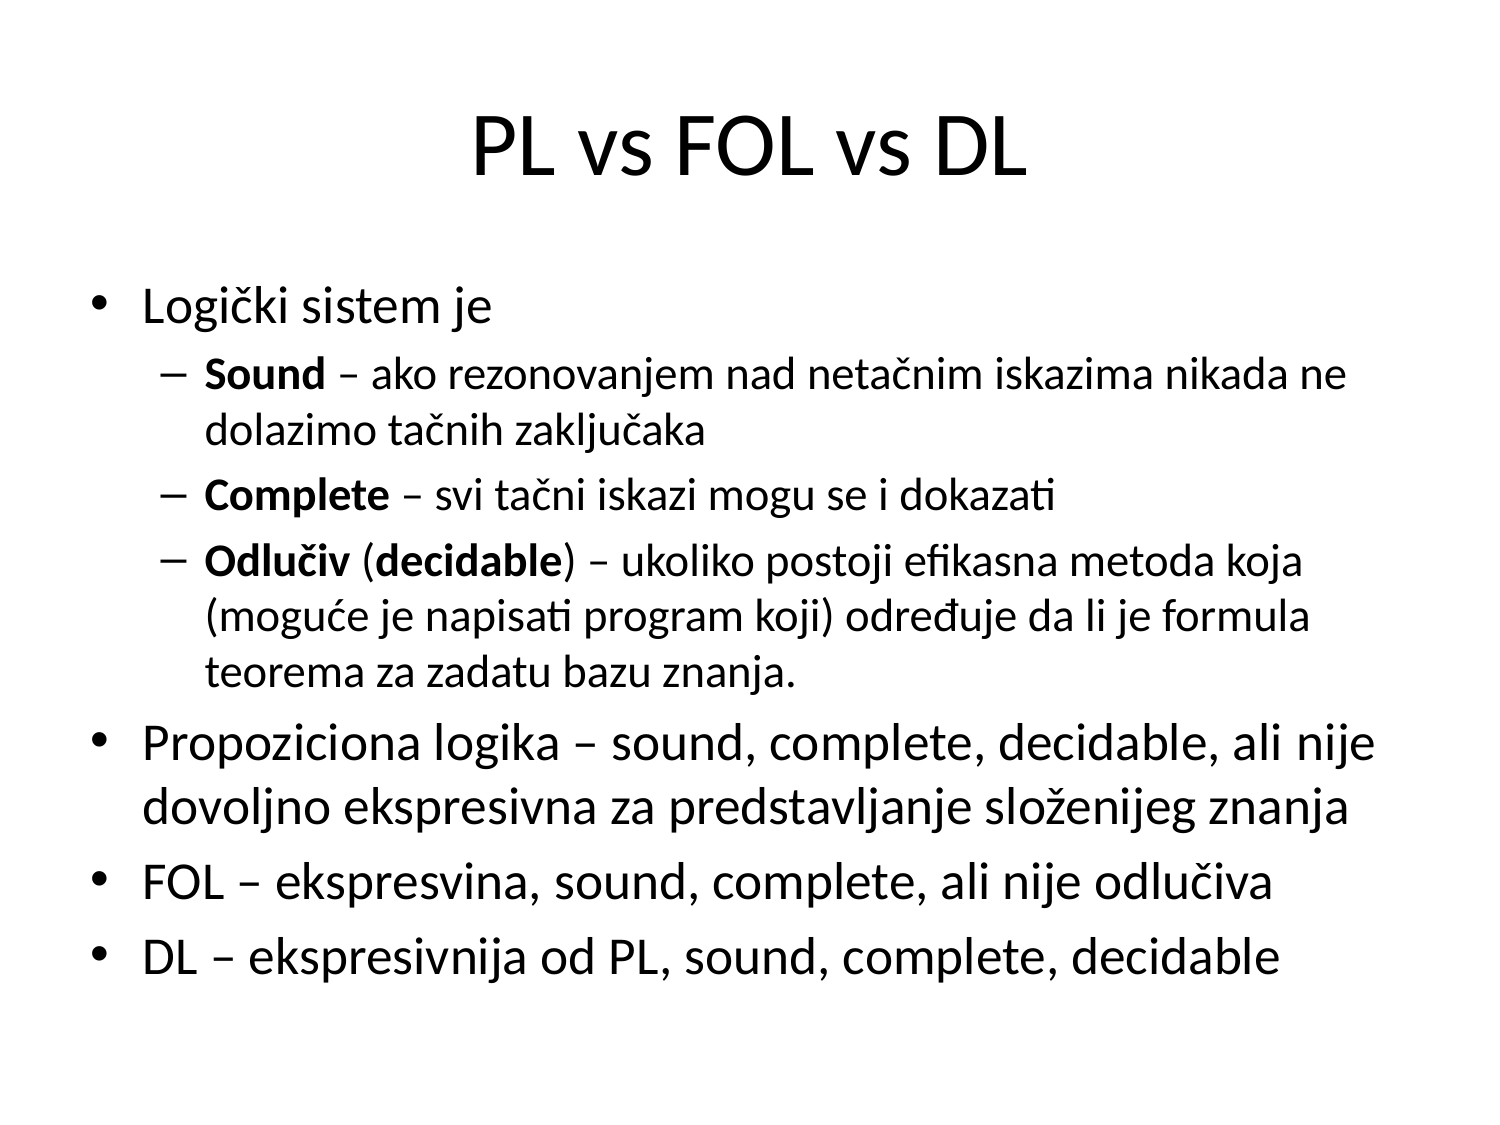

# PL vs FOL vs DL
Logički sistem je
Sound – ako rezonovanjem nad netačnim iskazima nikada ne dolazimo tačnih zaključaka
Complete – svi tačni iskazi mogu se i dokazati
Odlučiv (decidable) – ukoliko postoji efikasna metoda koja (moguće je napisati program koji) određuje da li je formula teorema za zadatu bazu znanja.
Propoziciona logika – sound, complete, decidable, ali nije dovoljno ekspresivna za predstavljanje složenijeg znanja
FOL – ekspresvina, sound, complete, ali nije odlučiva
DL – ekspresivnija od PL, sound, complete, decidable